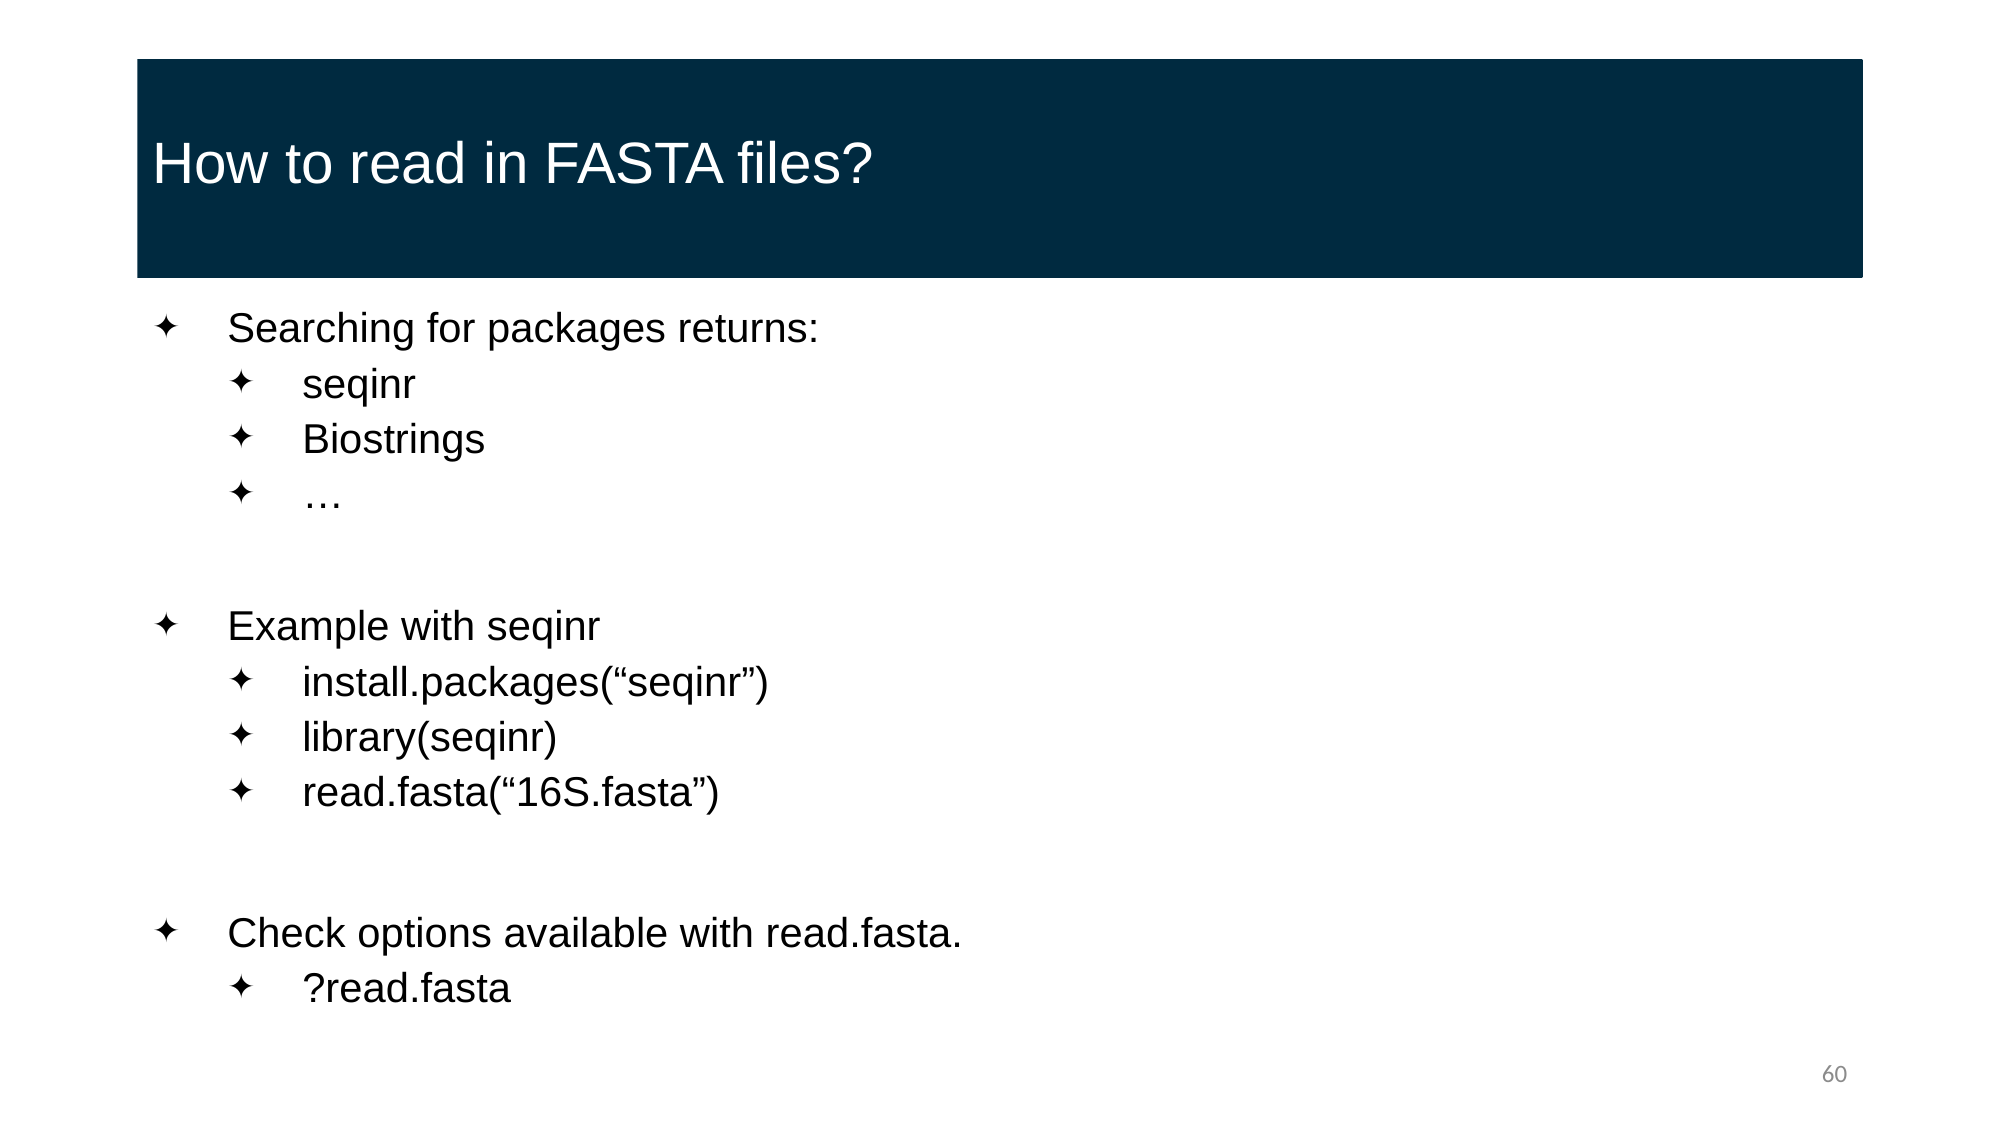

# How to read in FASTA files?
Searching for packages returns:
seqinr
Biostrings
…

Example with seqinr
install.packages(“seqinr”)
library(seqinr)
read.fasta(“16S.fasta”)

Check options available with read.fasta.
?read.fasta
60